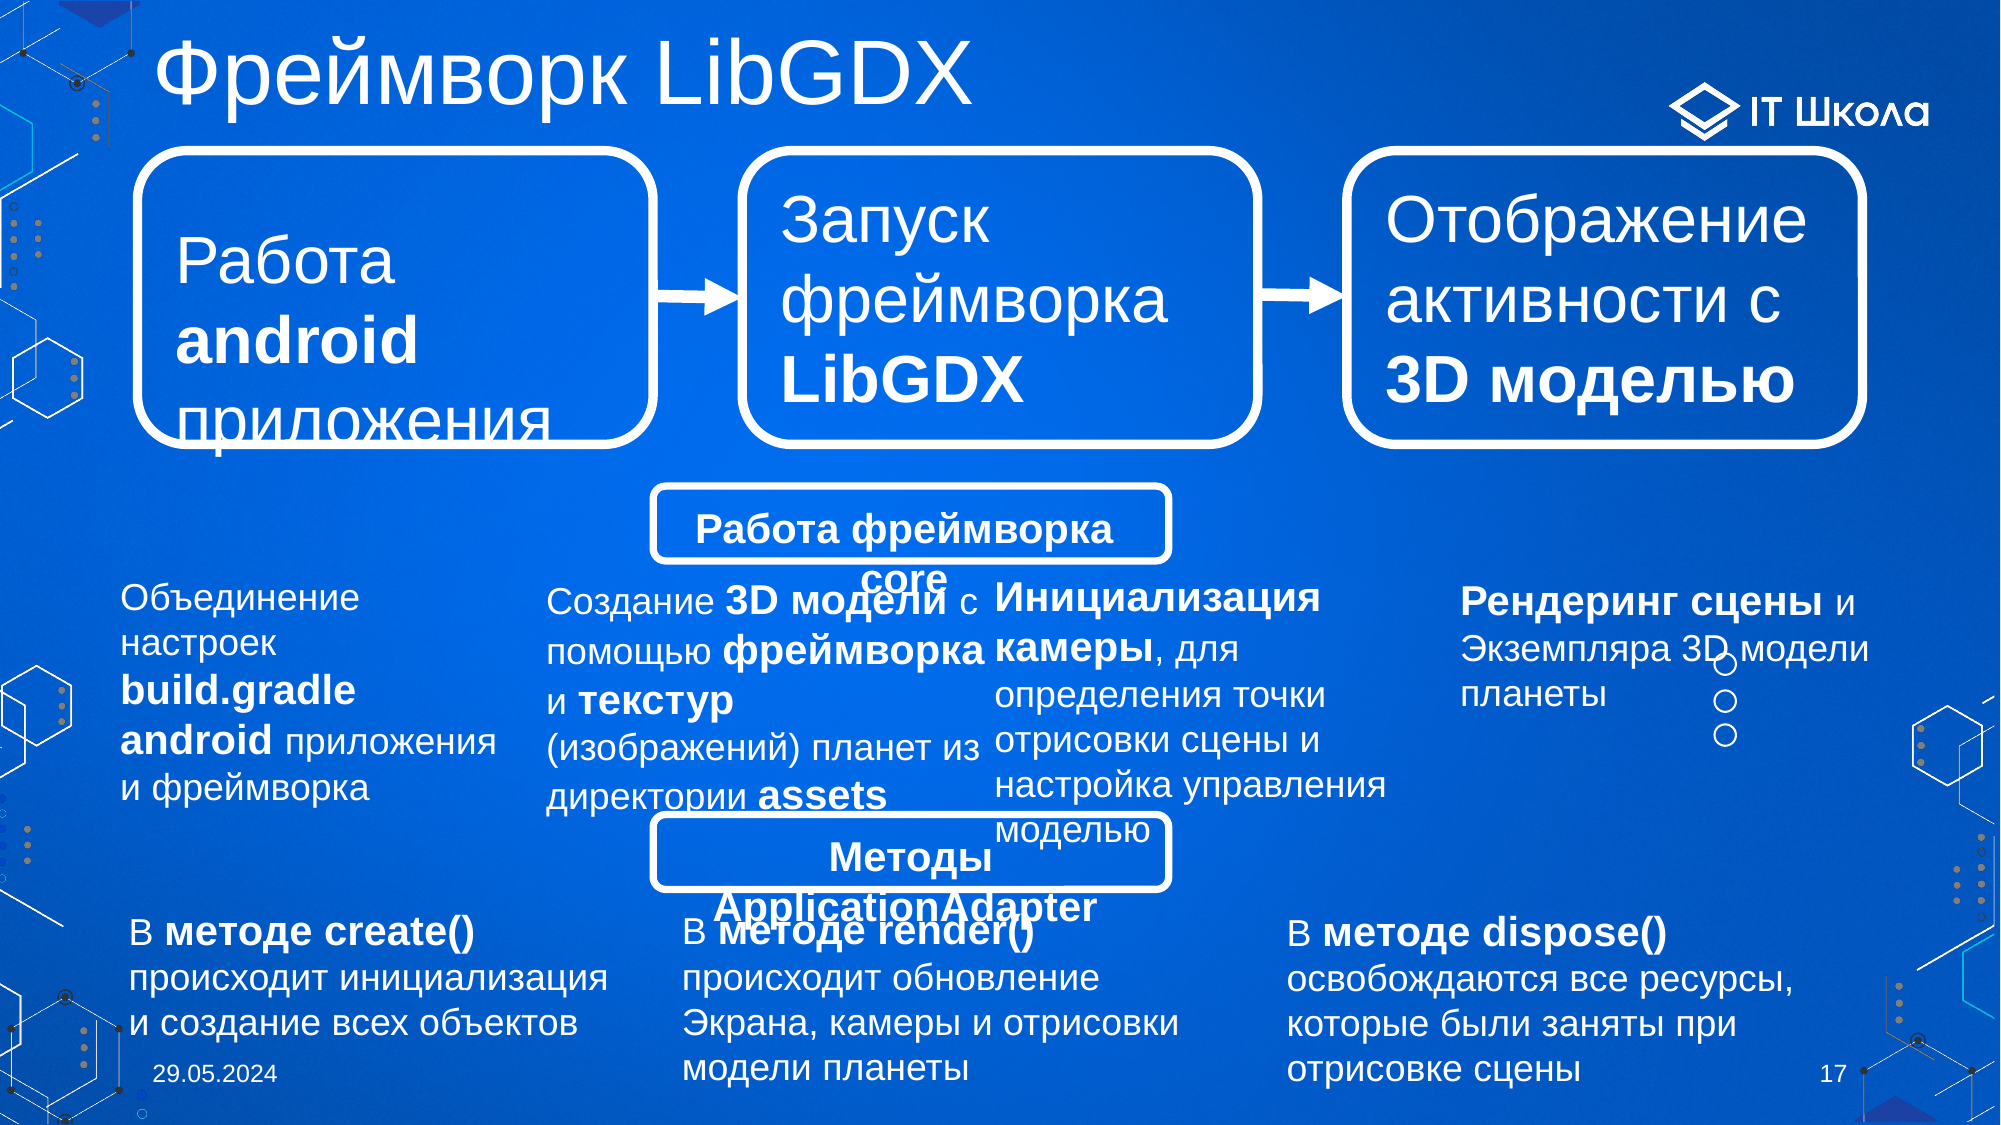

# Фреймворк LibGDX

Запуск фреймворка LibGDX
Отображение активности с 3D моделью
Работа android приложения

Работа фреймворка core
Инициализация камеры, для определения точки отрисовки сцены и настройка управления моделью
Объединение настроек build.gradle android приложения и фреймворка
Создание 3D модели с помощью фреймворка и текстур (изображений) планет из директории assets
Рендеринг сцены и Экземпляра 3D модели планеты

Методы ApplicationAdapter
В методе render() происходит обновление Экрана, камеры и отрисовки модели планеты
В методе create() происходит инициализация и создание всех объектов
В методе dispose() освобождаются все ресурсы, которые были заняты при отрисовке сцены
29.05.2024
17